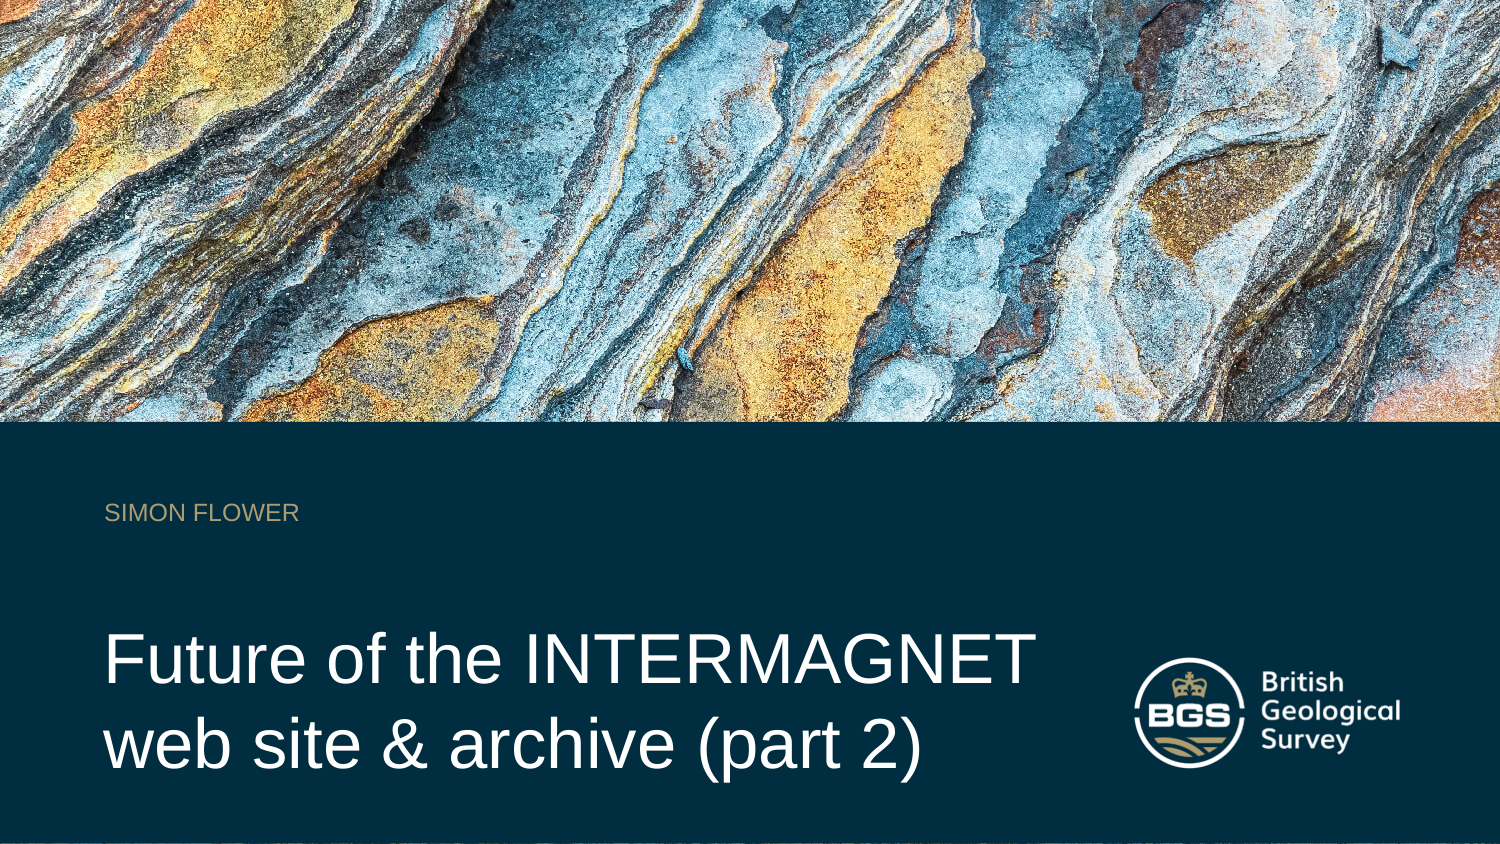

Simon Flower
# Future of the INTERMAGNET web site & archive (part 2)